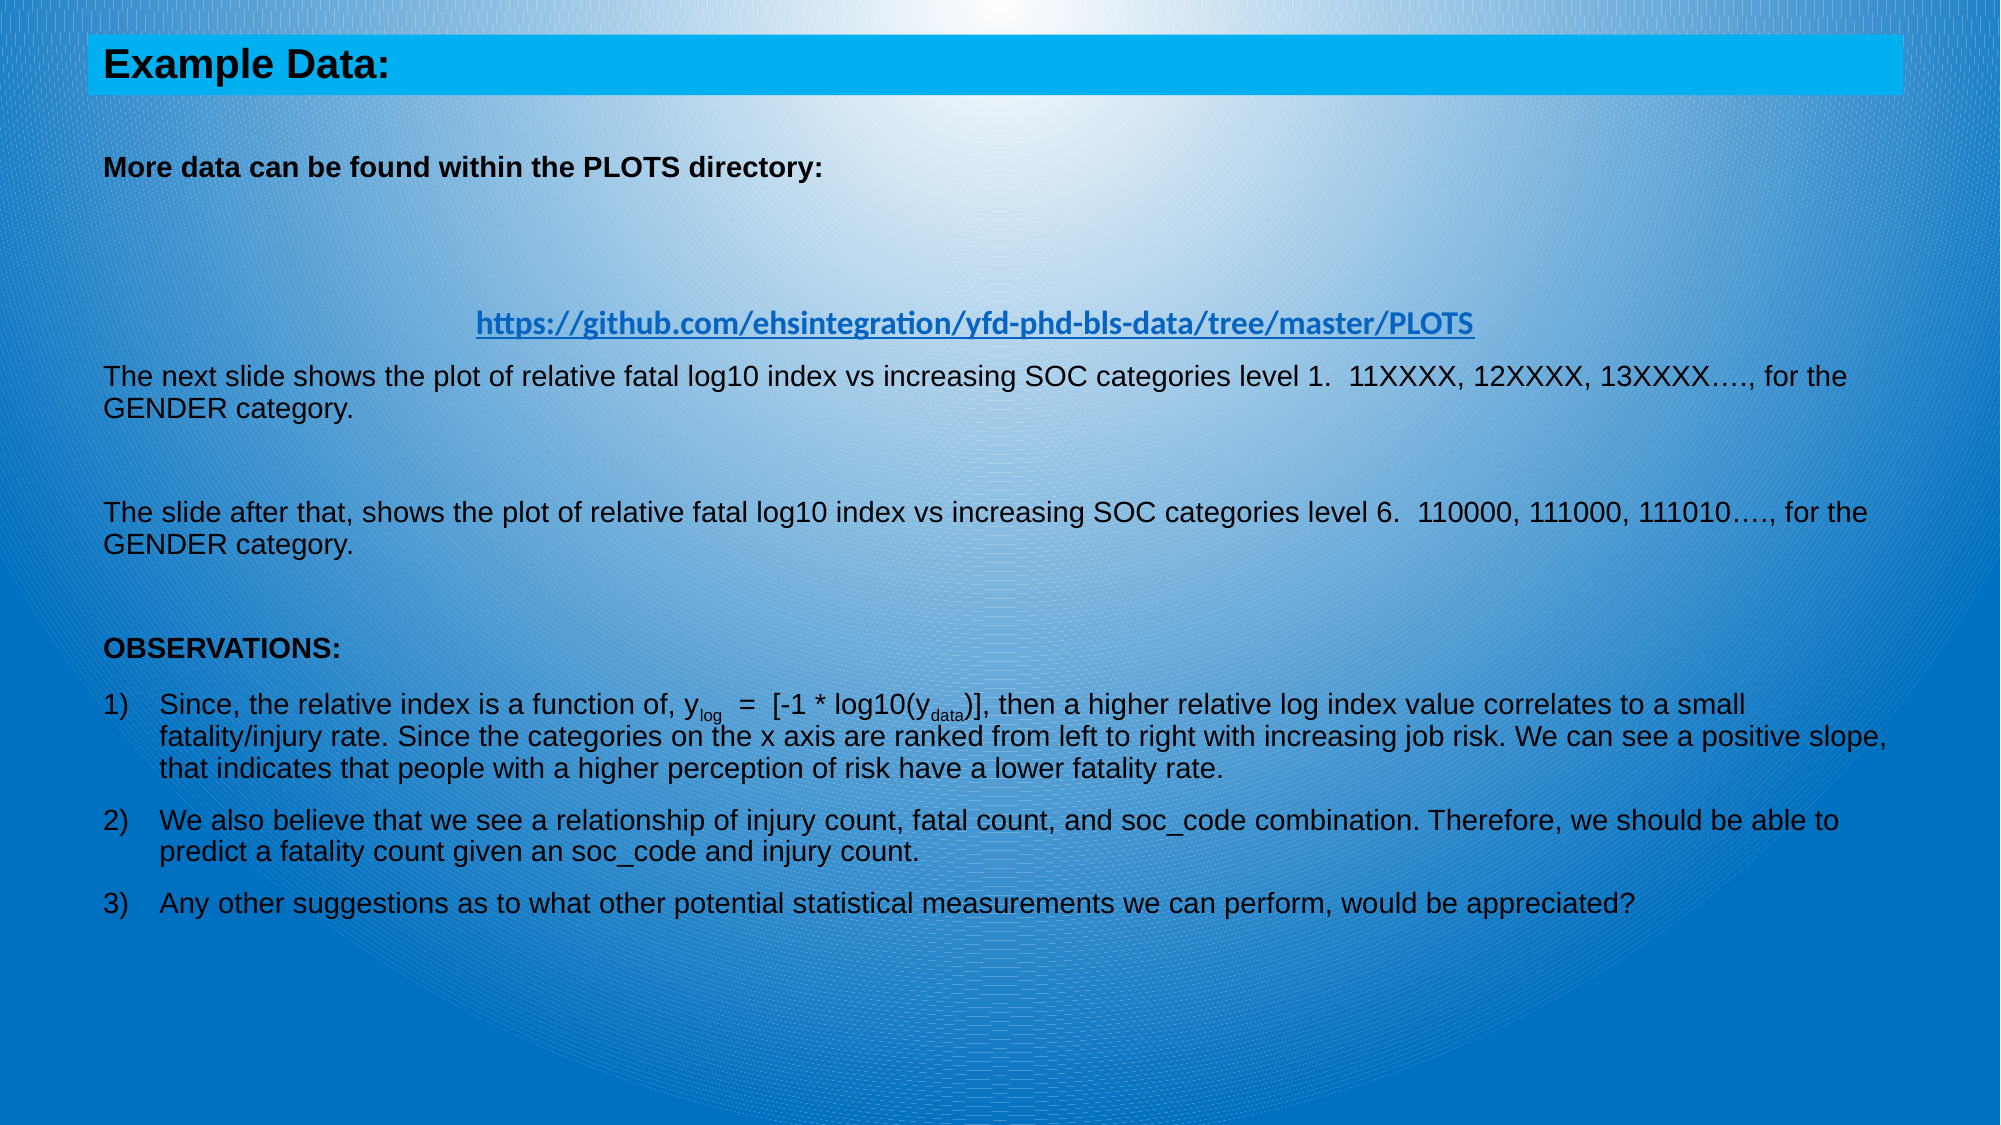

Example Data:
More data can be found within the PLOTS directory:

The next slide shows the plot of relative fatal log10 index vs increasing SOC categories level 1.  11XXXX, 12XXXX, 13XXXX…., for the GENDER category.

The slide after that, shows the plot of relative fatal log10 index vs increasing SOC categories level 6.  110000, 111000, 111010…., for the GENDER category.

OBSERVATIONS:
Since, the relative index is a function of, ylog  =  [-1 * log10(ydata)], then a higher relative log index value correlates to a small fatality/injury rate. Since the categories on the x axis are ranked from left to right with increasing job risk. We can see a positive slope, that indicates that people with a higher perception of risk have a lower fatality rate.
We also believe that we see a relationship of injury count, fatal count, and soc_code combination. Therefore, we should be able to predict a fatality count given an soc_code and injury count.
Any other suggestions as to what other potential statistical measurements we can perform, would be appreciated?

https://github.com/ehsintegration/yfd-phd-bls-data/tree/master/PLOTS